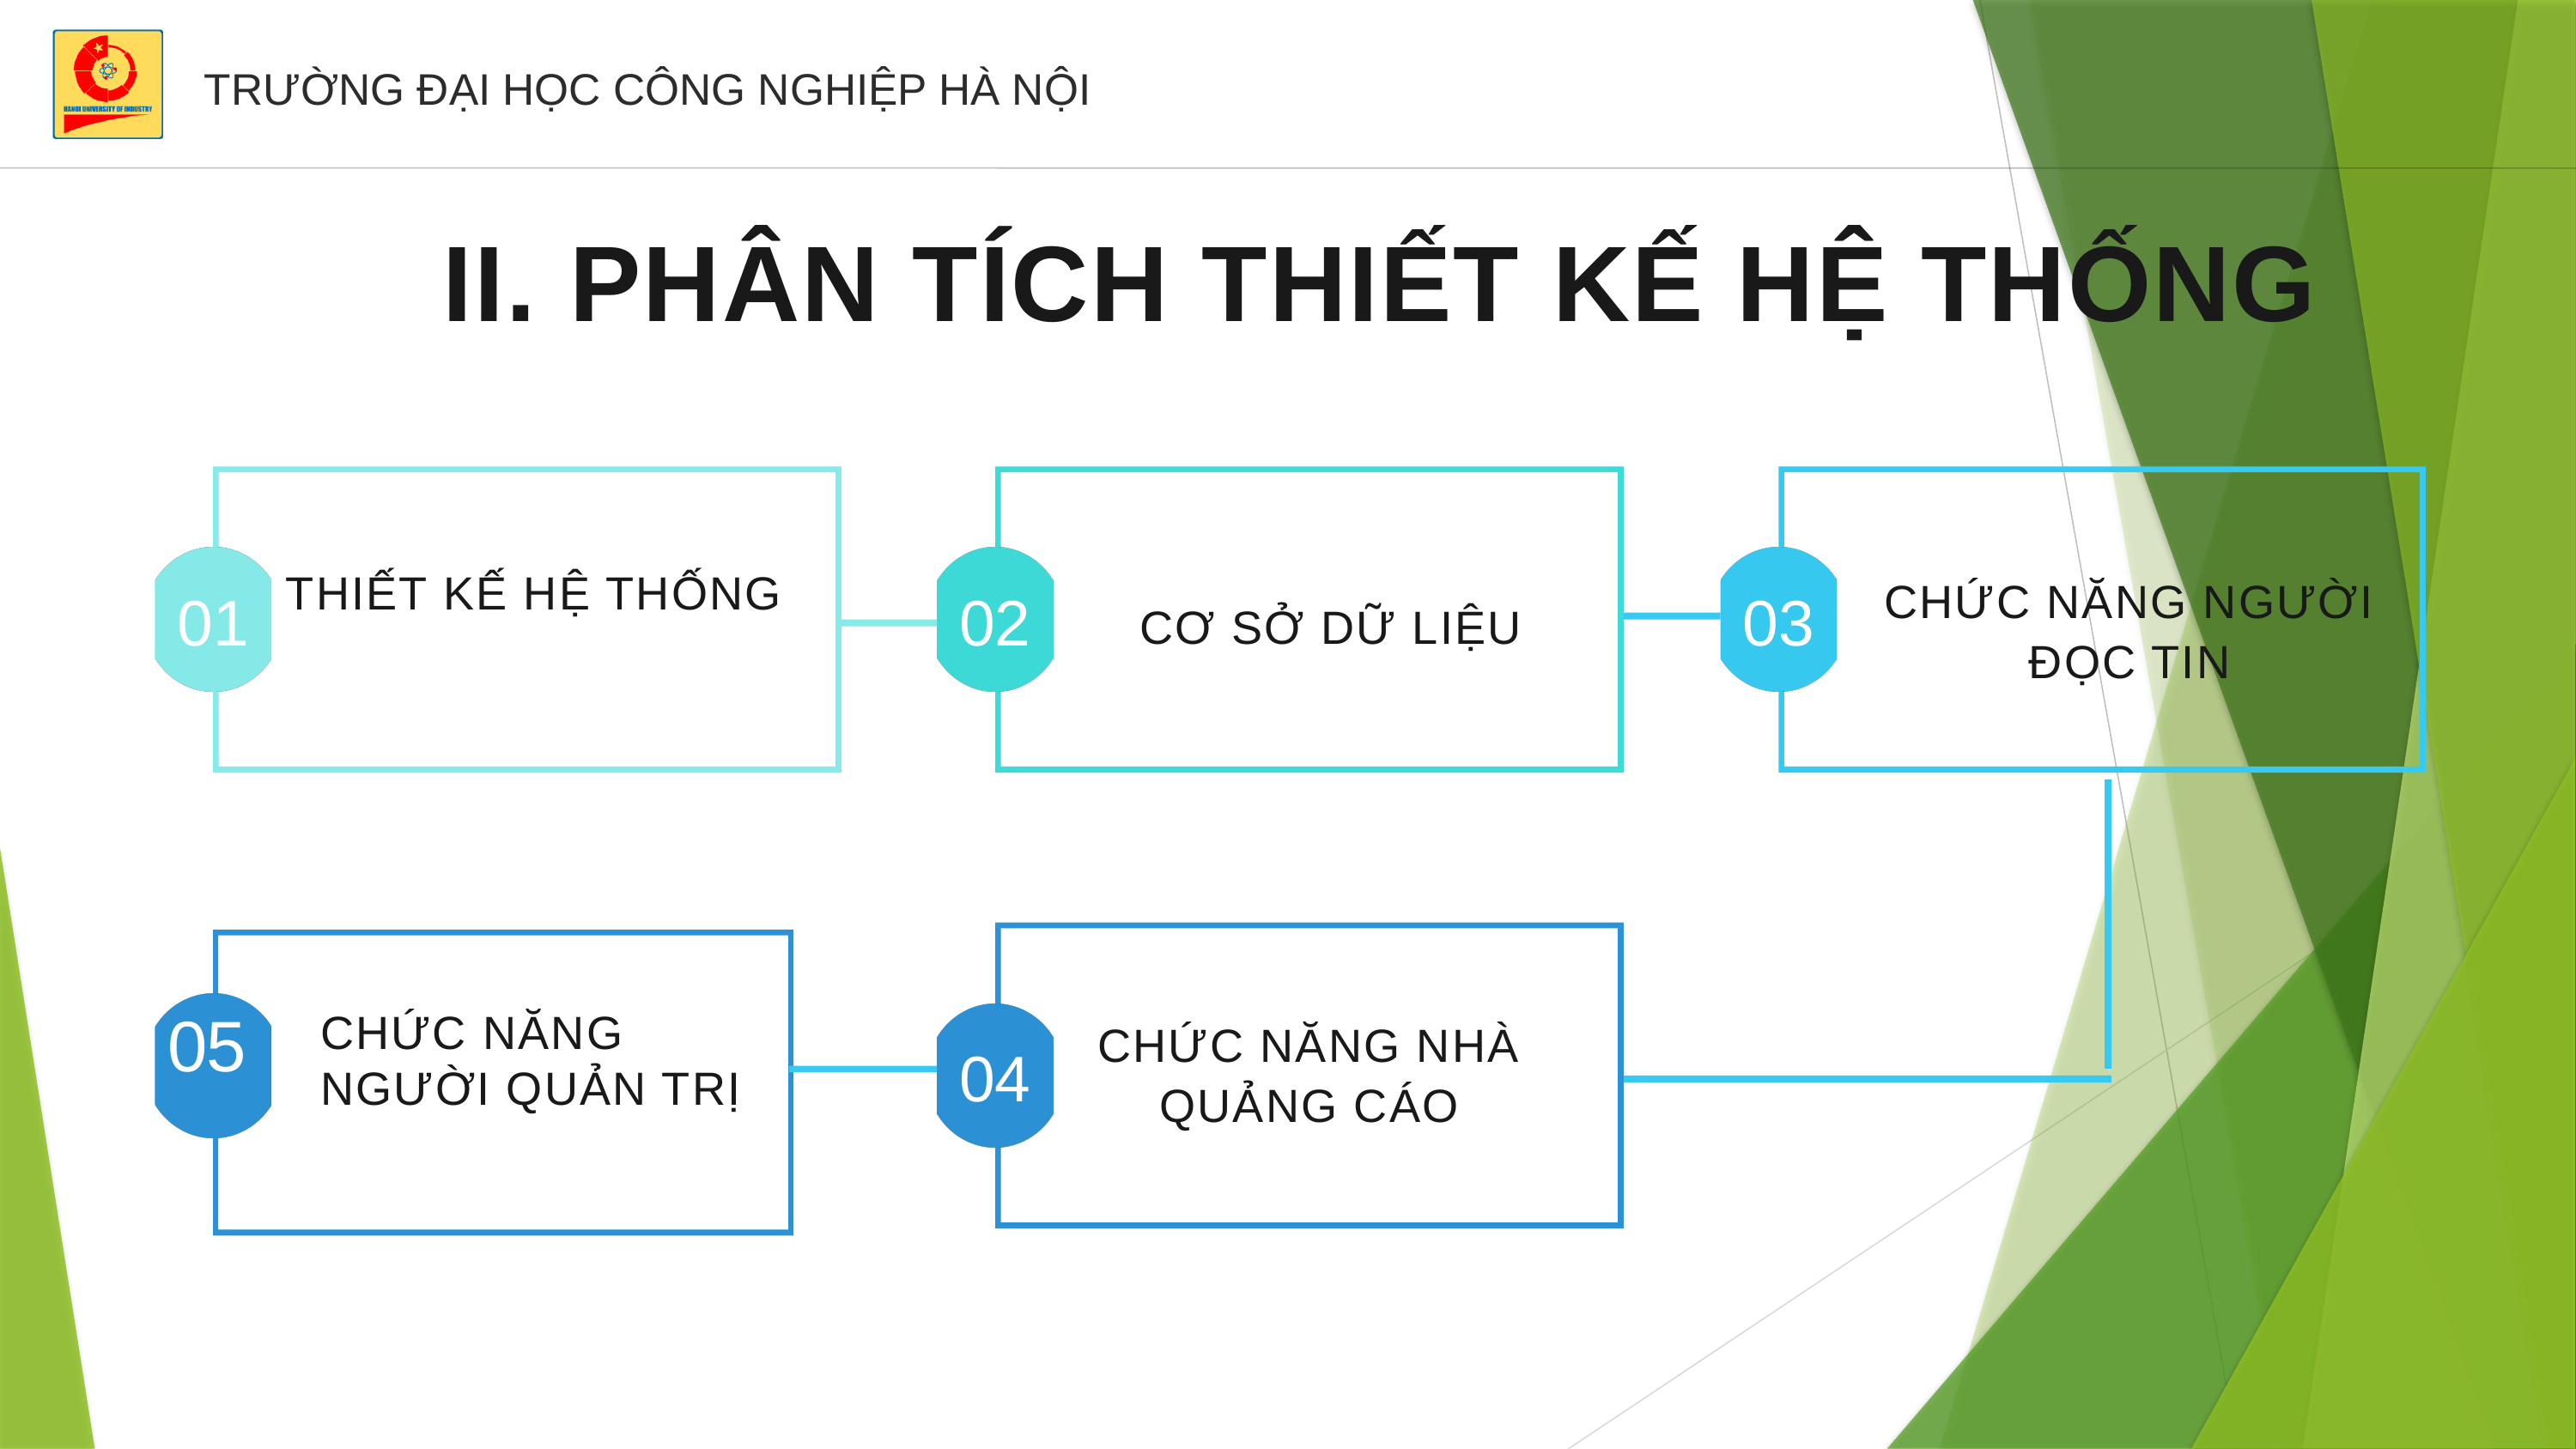

TRƯỜNG ĐẠI HỌC CÔNG NGHIỆP HÀ NỘI

II. PHÂN TÍCH THIẾT KẾ HỆ THỐNG

THIẾT KẾ HỆ THỐNG
CHỨC NĂNG NGƯỜI ĐỌC TIN
01
02
03
CƠ SỞ DỮ LIỆU

CHỨC NĂNG NHÀ QUẢNG CÁO

04

05
CHỨC NĂNG NGƯỜI QUẢN TRỊ